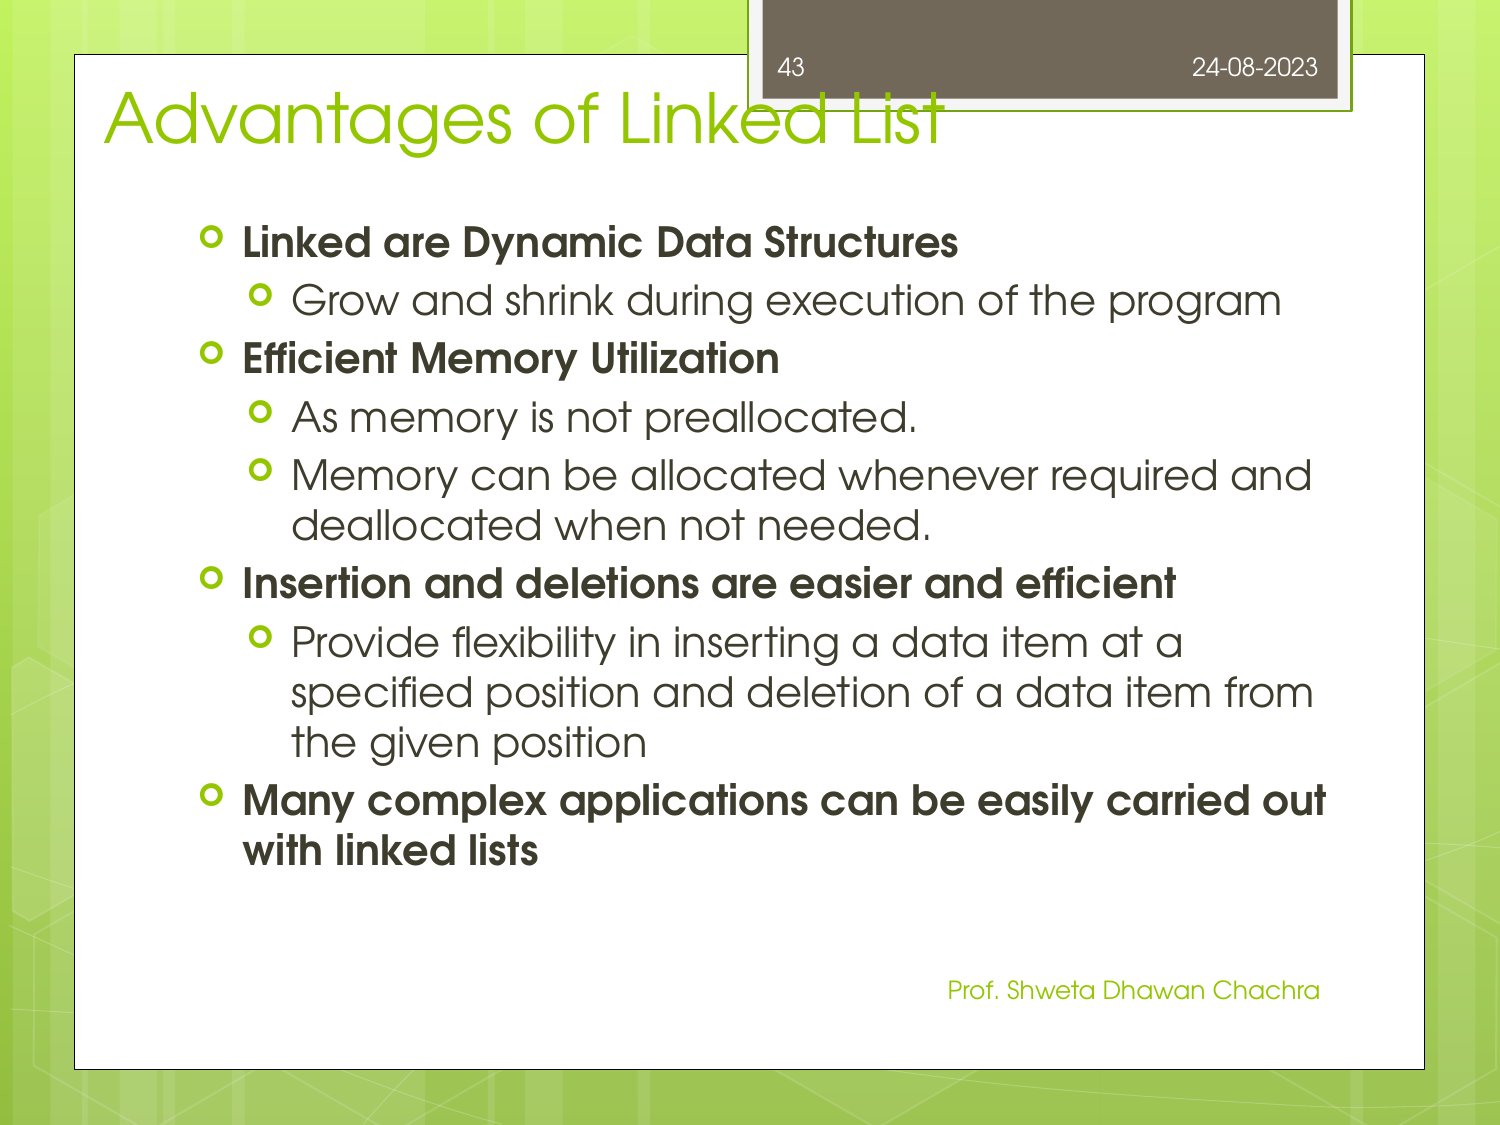

43
24-08-2023
# Advantages of Linked List
Linked are Dynamic Data Structures
Grow and shrink during execution of the program
Efficient Memory Utilization
As memory is not preallocated.
Memory can be allocated whenever required and deallocated when not needed.
Insertion and deletions are easier and efficient
Provide flexibility in inserting a data item at a specified position and deletion of a data item from the given position
Many complex applications can be easily carried out with linked lists
Prof. Shweta Dhawan Chachra